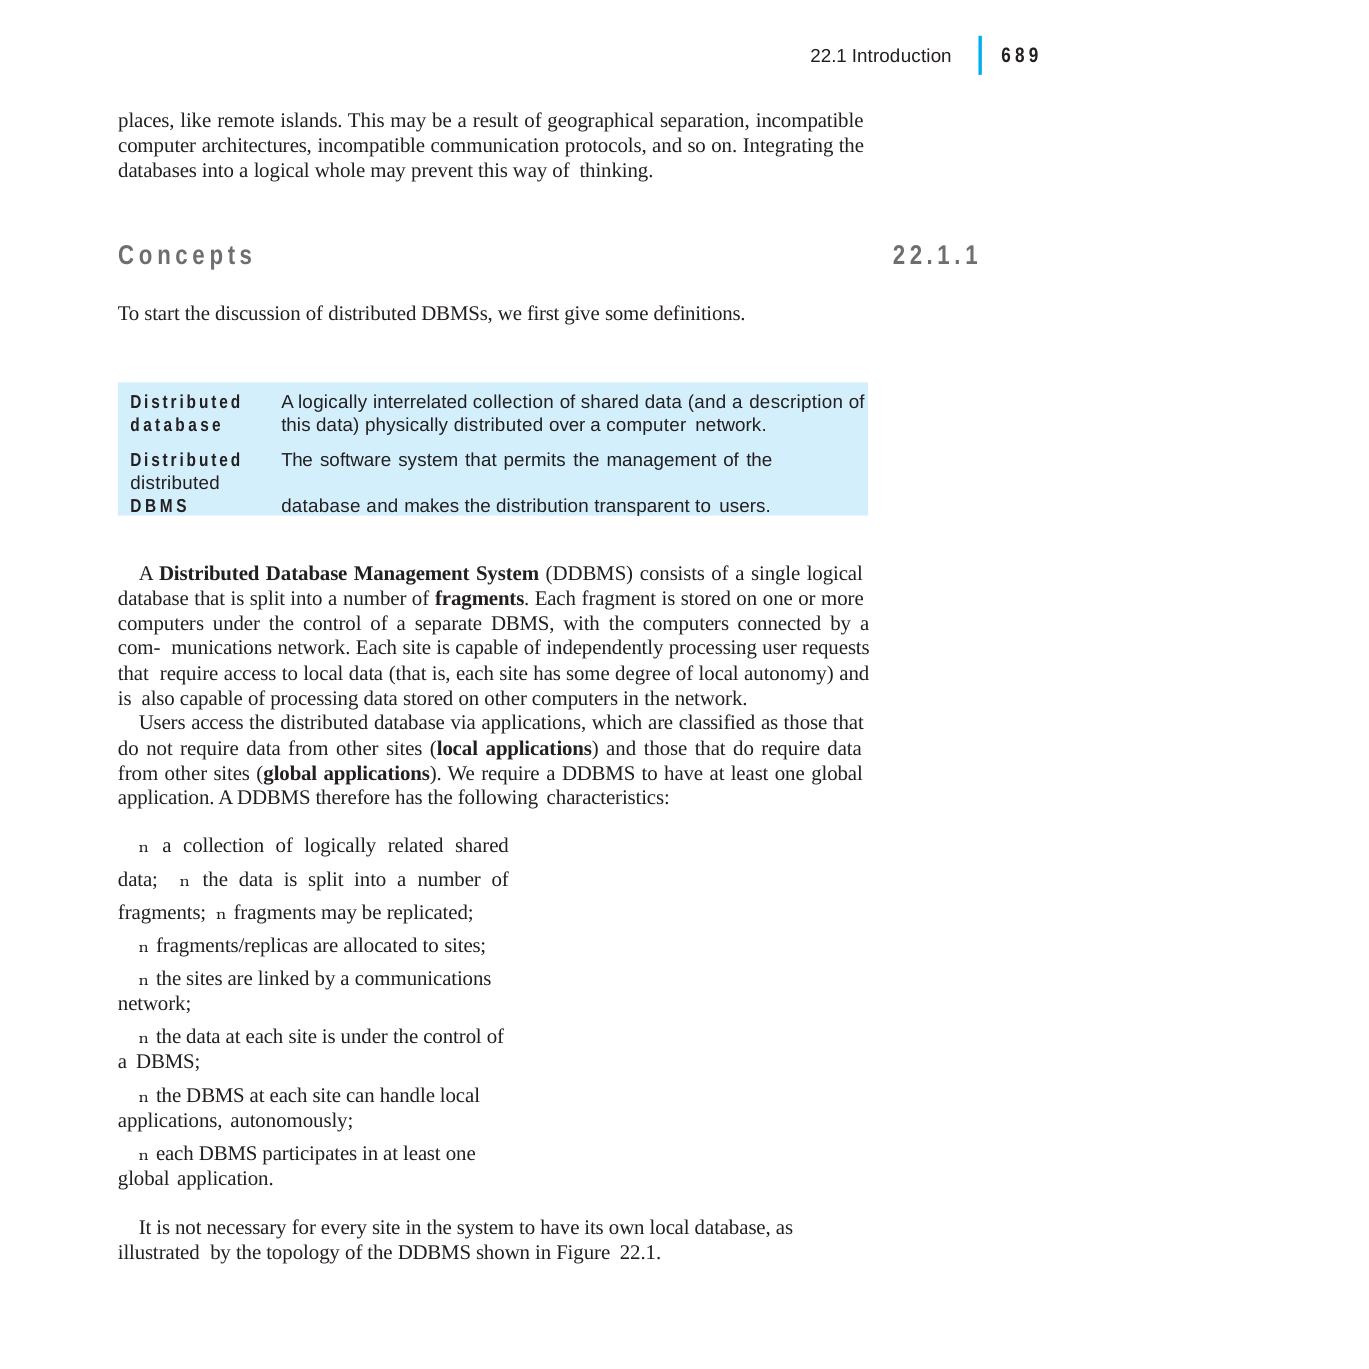

|
689
22.1 Introduction
places, like remote islands. This may be a result of geographical separation, incompatible  computer architectures, incompatible communication protocols, and so on. Integrating the  databases into a logical whole may prevent this way of thinking.
Concepts
22.1.1
To start the discussion of distributed DBMSs, we first give some definitions.
Distributed	A logically interrelated collection of shared data (and a description of
database	this data) physically distributed over a computer network.
Distributed	The software system that permits the management of the distributed
DBMS	database and makes the distribution transparent to users.
A Distributed Database Management System (DDBMS) consists of a single logical  database that is split into a number of fragments. Each fragment is stored on one or more  computers under the control of a separate DBMS, with the computers connected by a com-  munications network. Each site is capable of independently processing user requests that  require access to local data (that is, each site has some degree of local autonomy) and is  also capable of processing data stored on other computers in the network.
Users access the distributed database via applications, which are classified as those that  do not require data from other sites (local applications) and those that do require data  from other sites (global applications). We require a DDBMS to have at least one global  application. A DDBMS therefore has the following characteristics:
n a collection of logically related shared data;  n the data is split into a number of fragments;  n fragments may be replicated;
n fragments/replicas are allocated to sites;
n the sites are linked by a communications network;
n the data at each site is under the control of a DBMS;
n the DBMS at each site can handle local applications, autonomously;
n each DBMS participates in at least one global application.

It is not necessary for every site in the system to have its own local database, as illustrated  by the topology of the DDBMS shown in Figure 22.1.